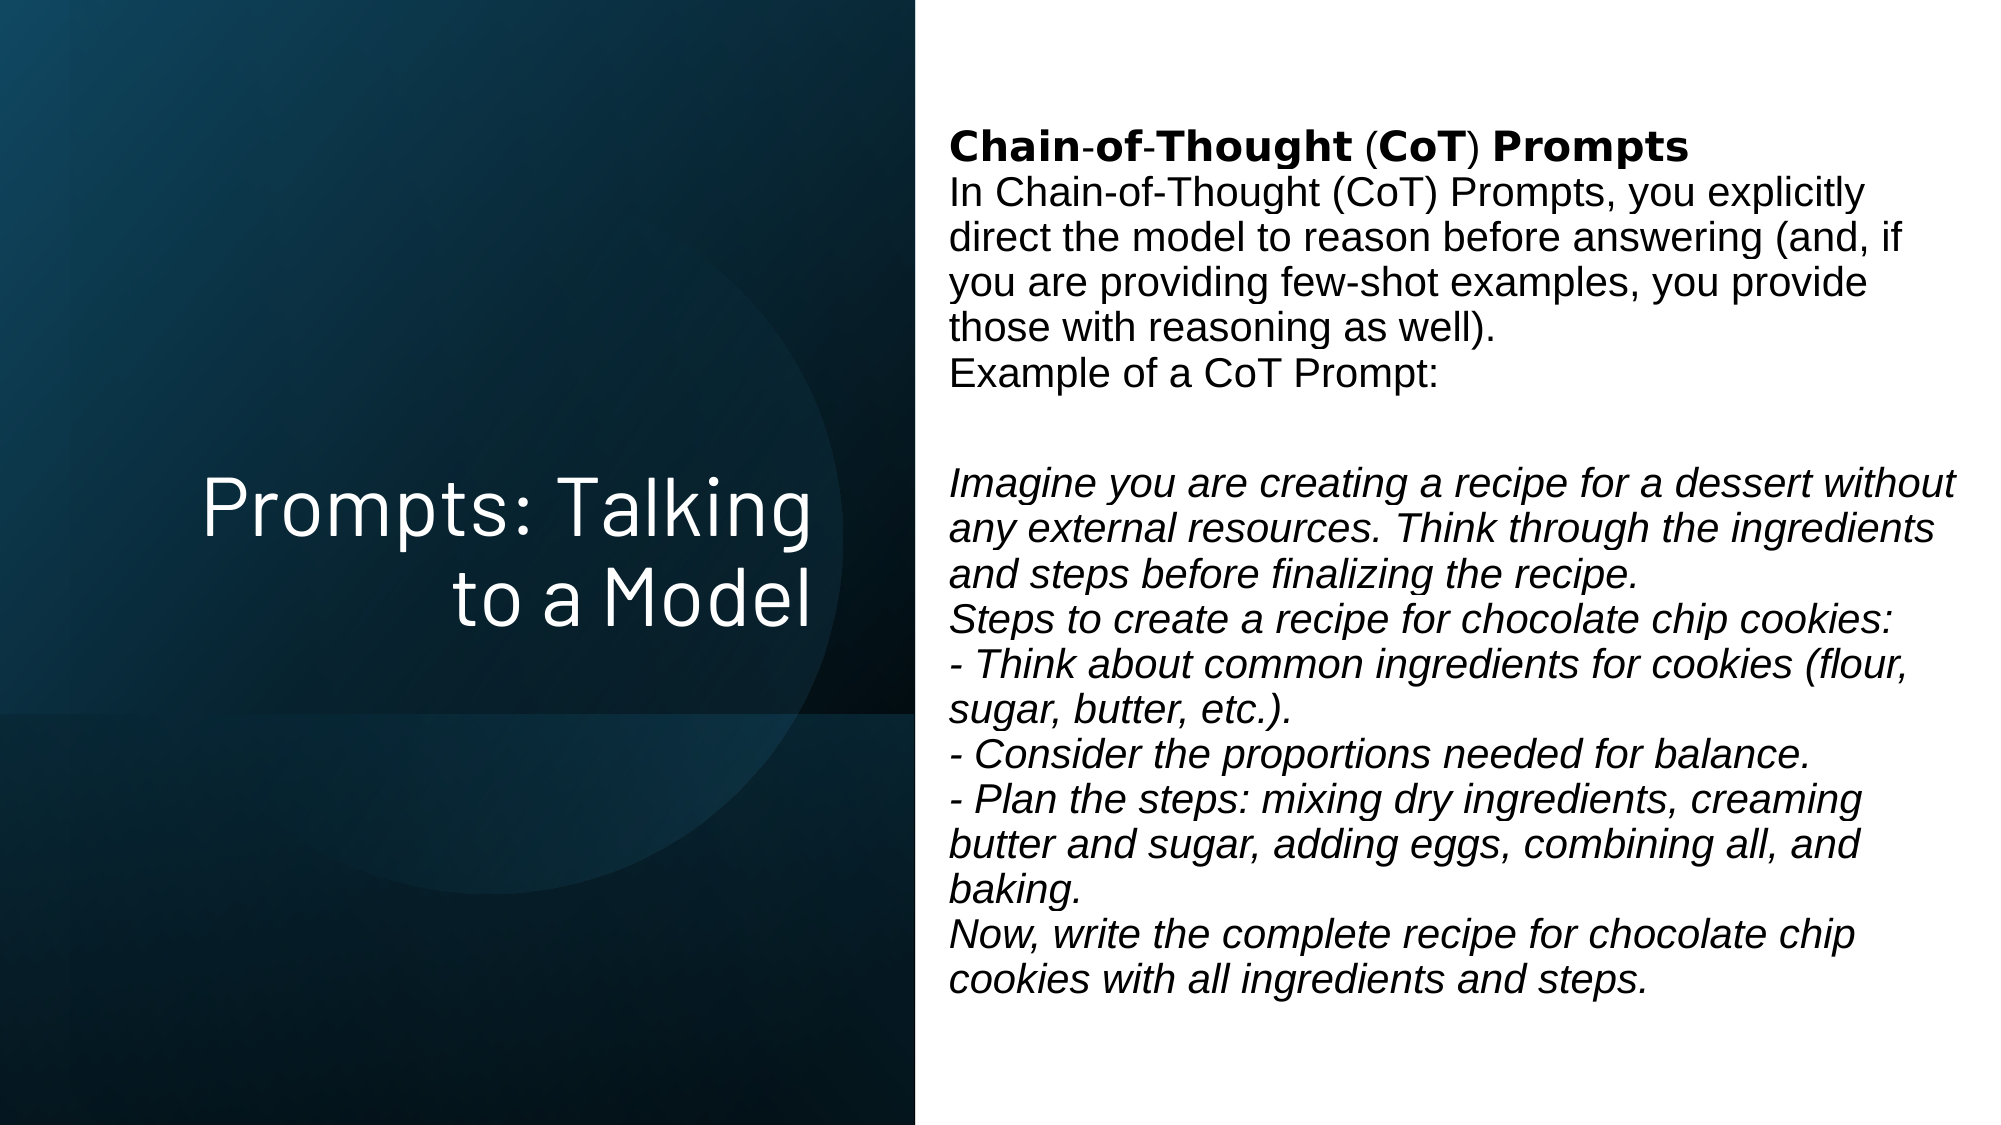

𝗖𝗵𝗮𝗶𝗻-𝗼𝗳-𝗧𝗵𝗼𝘂𝗴𝗵𝘁 (𝗖𝗼𝗧) 𝗣𝗿𝗼𝗺𝗽𝘁𝘀
In Chain-of-Thought (CoT) Prompts, you explicitly direct the model to reason before answering (and, if you are providing few-shot examples, you provide those with reasoning as well).
Example of a CoT Prompt:
Imagine you are creating a recipe for a dessert without any external resources. Think through the ingredients and steps before finalizing the recipe.
Steps to create a recipe for chocolate chip cookies:
- Think about common ingredients for cookies (flour, sugar, butter, etc.).
- Consider the proportions needed for balance.
- Plan the steps: mixing dry ingredients, creaming butter and sugar, adding eggs, combining all, and baking.
Now, write the complete recipe for chocolate chip cookies with all ingredients and steps.

# Prompts: Talking to a Model